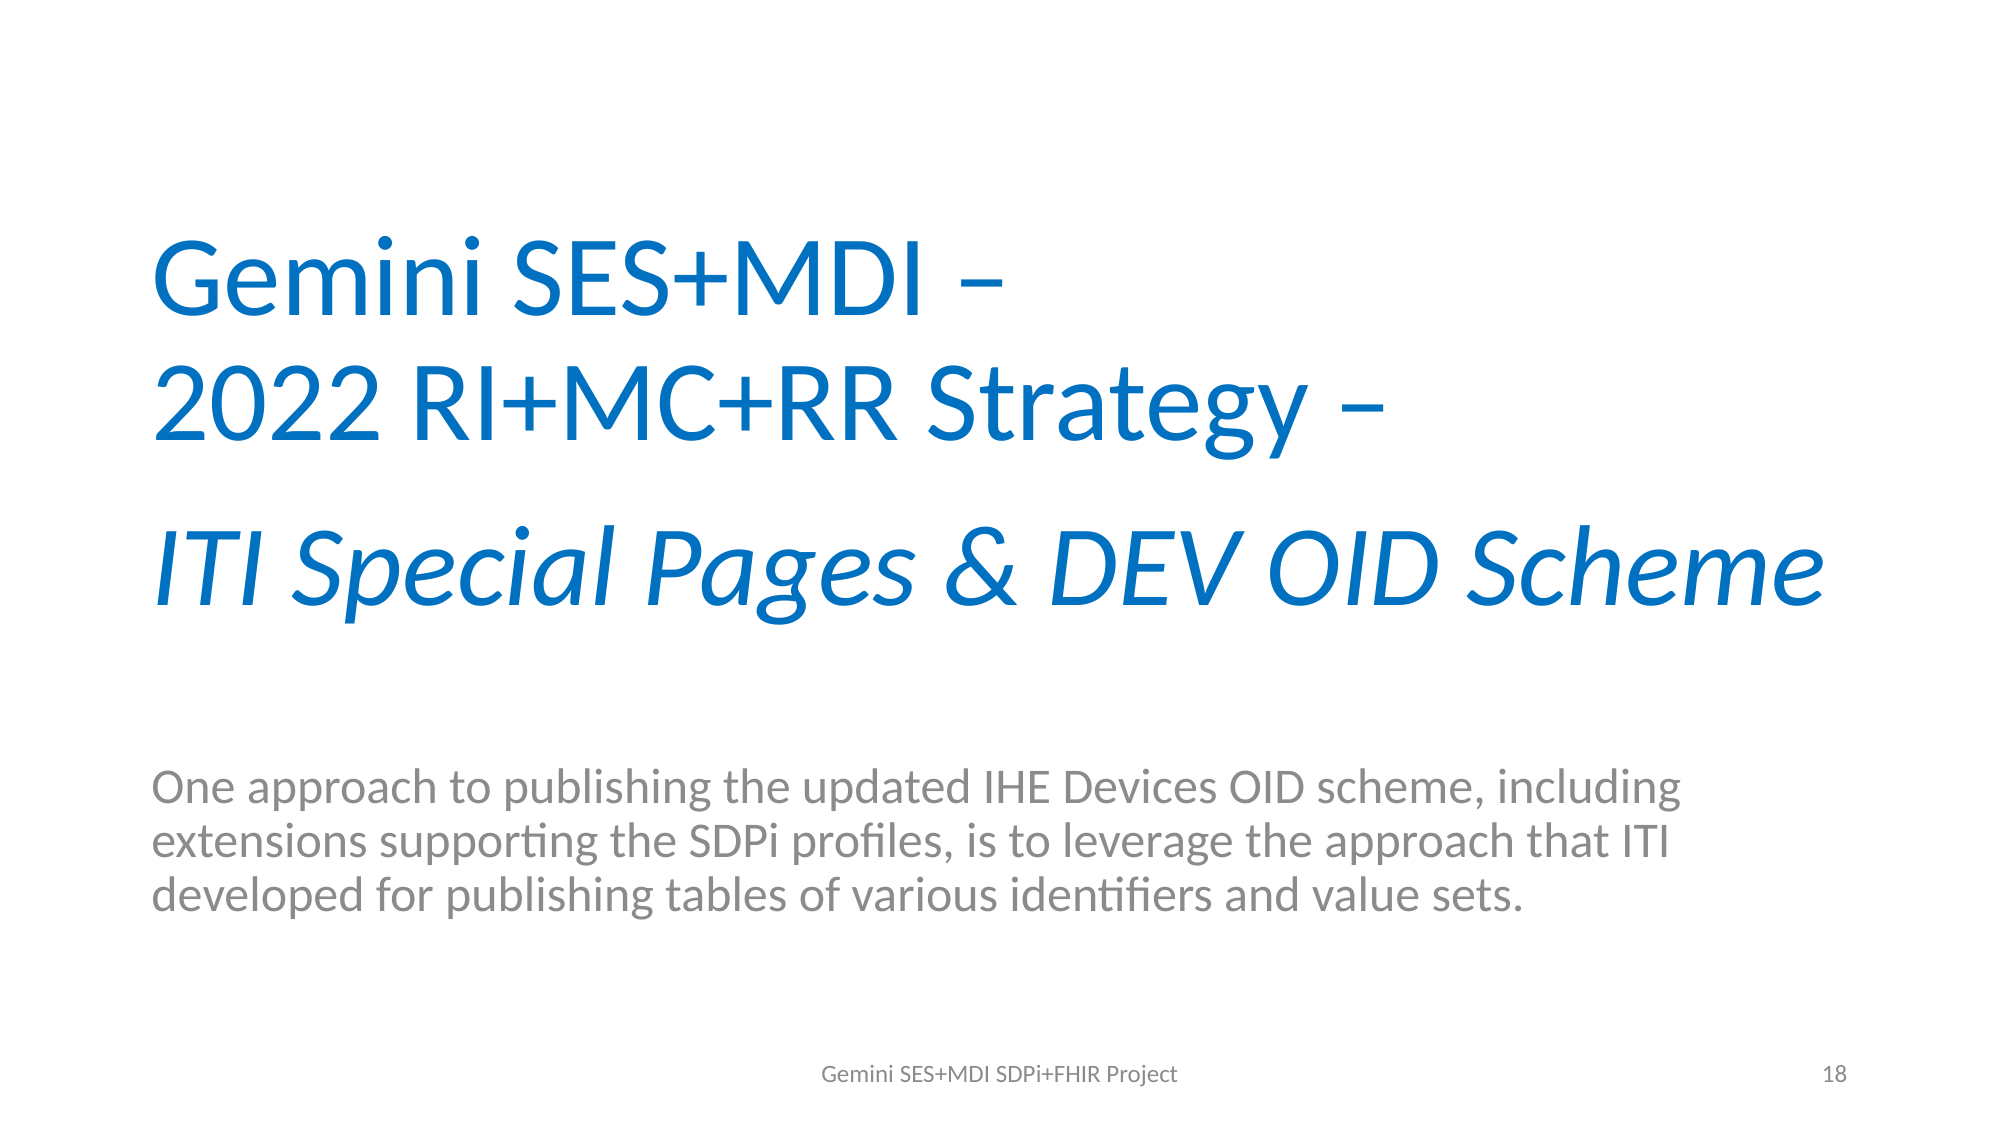

# Gemini SES+MDI – 2022 RI+MC+RR Strategy – ITI Special Pages & DEV OID Scheme
One approach to publishing the updated IHE Devices OID scheme, including extensions supporting the SDPi profiles, is to leverage the approach that ITI developed for publishing tables of various identifiers and value sets.
Gemini SES+MDI SDPi+FHIR Project
18